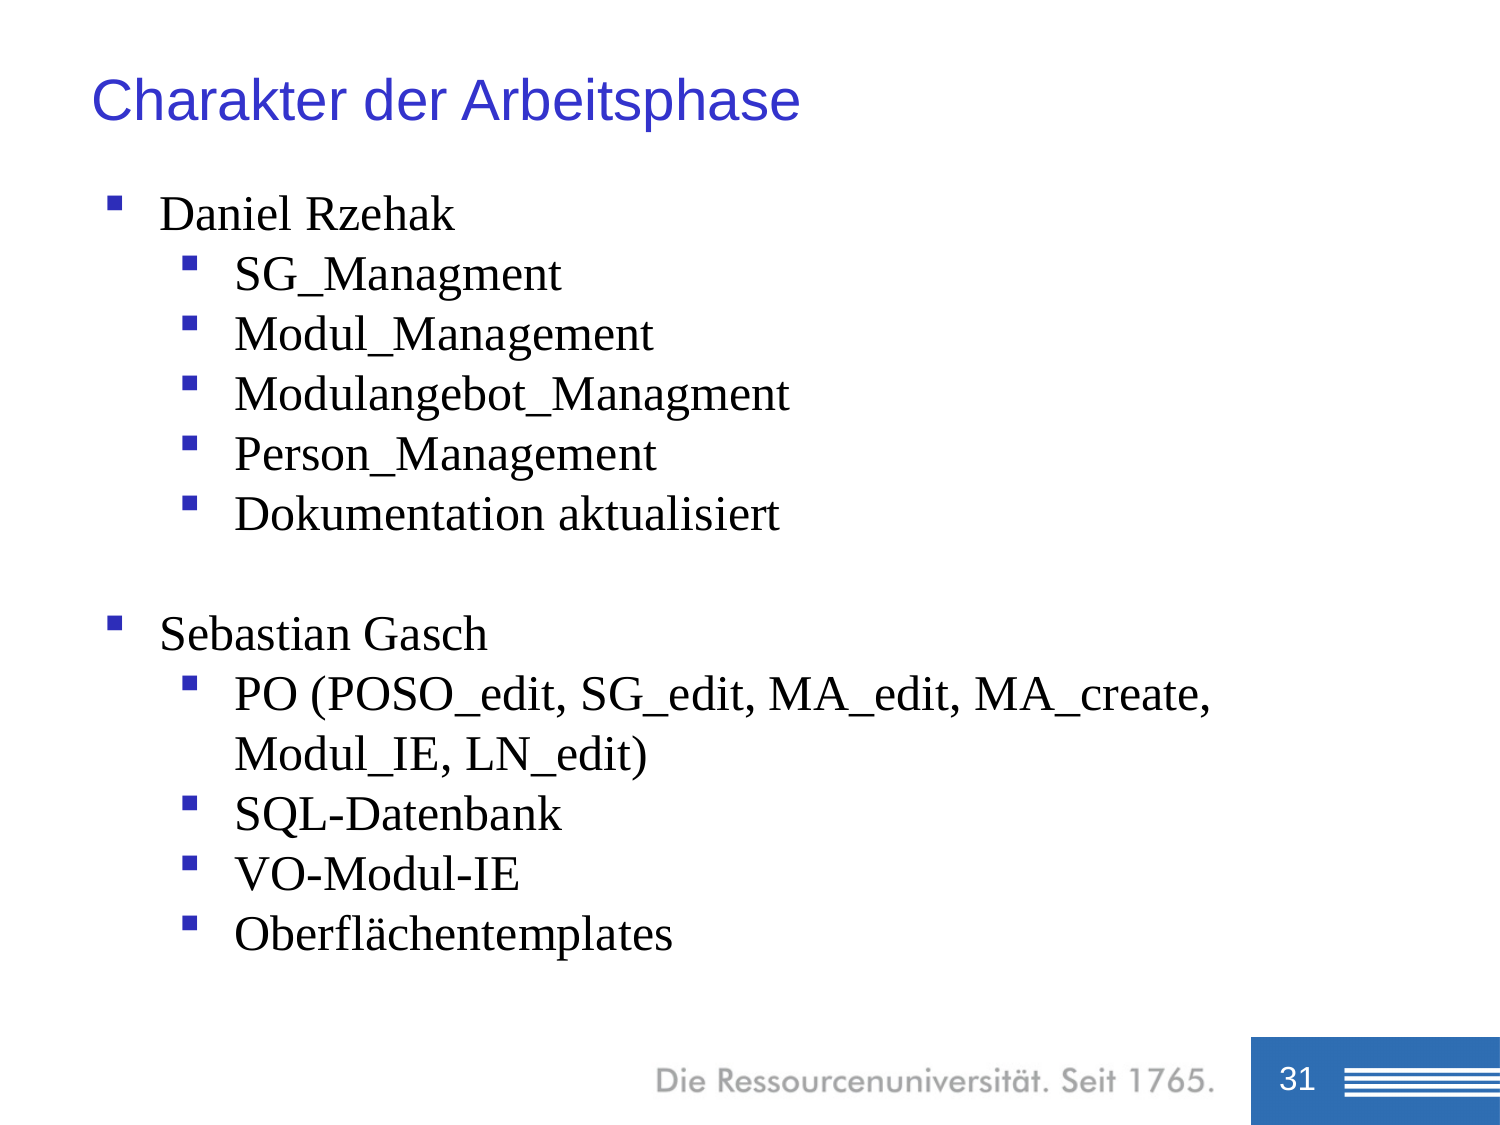

Charakter der Arbeitsphase
Daniel Rzehak
SG_Managment
Modul_Management
Modulangebot_Managment
Person_Management
Dokumentation aktualisiert

Sebastian Gasch
PO (POSO_edit, SG_edit, MA_edit, MA_create, Modul_IE, LN_edit)
SQL-Datenbank
VO-Modul-IE
Oberflächentemplates

31